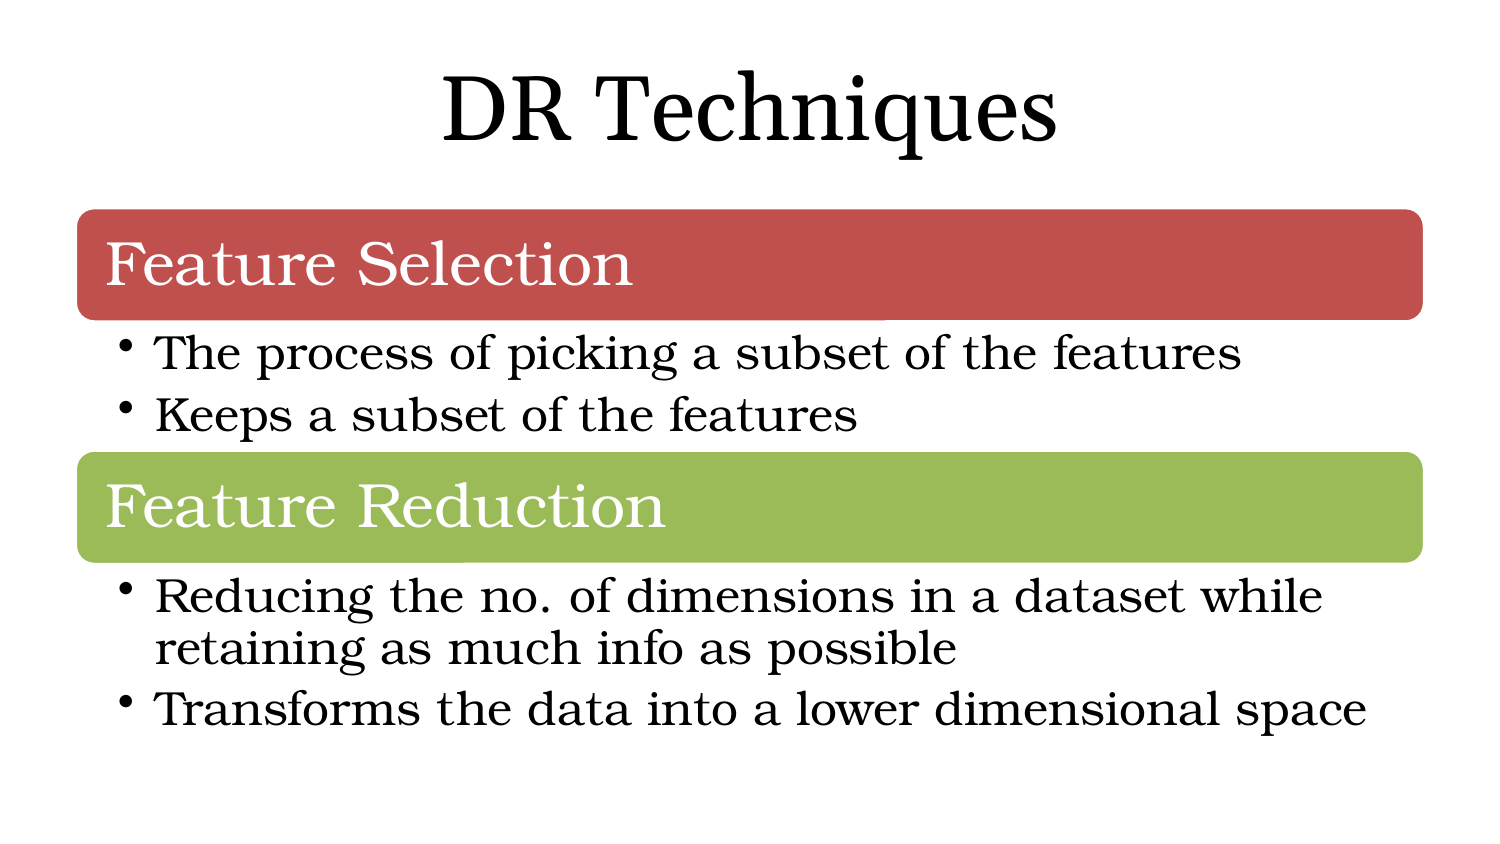

# DR Techniques
Feature Selection
The process of picking a subset of the features
Keeps a subset of the features
Feature Reduction
Reducing the no. of dimensions in a dataset while retaining as much info as possible
Transforms the data into a lower dimensional space